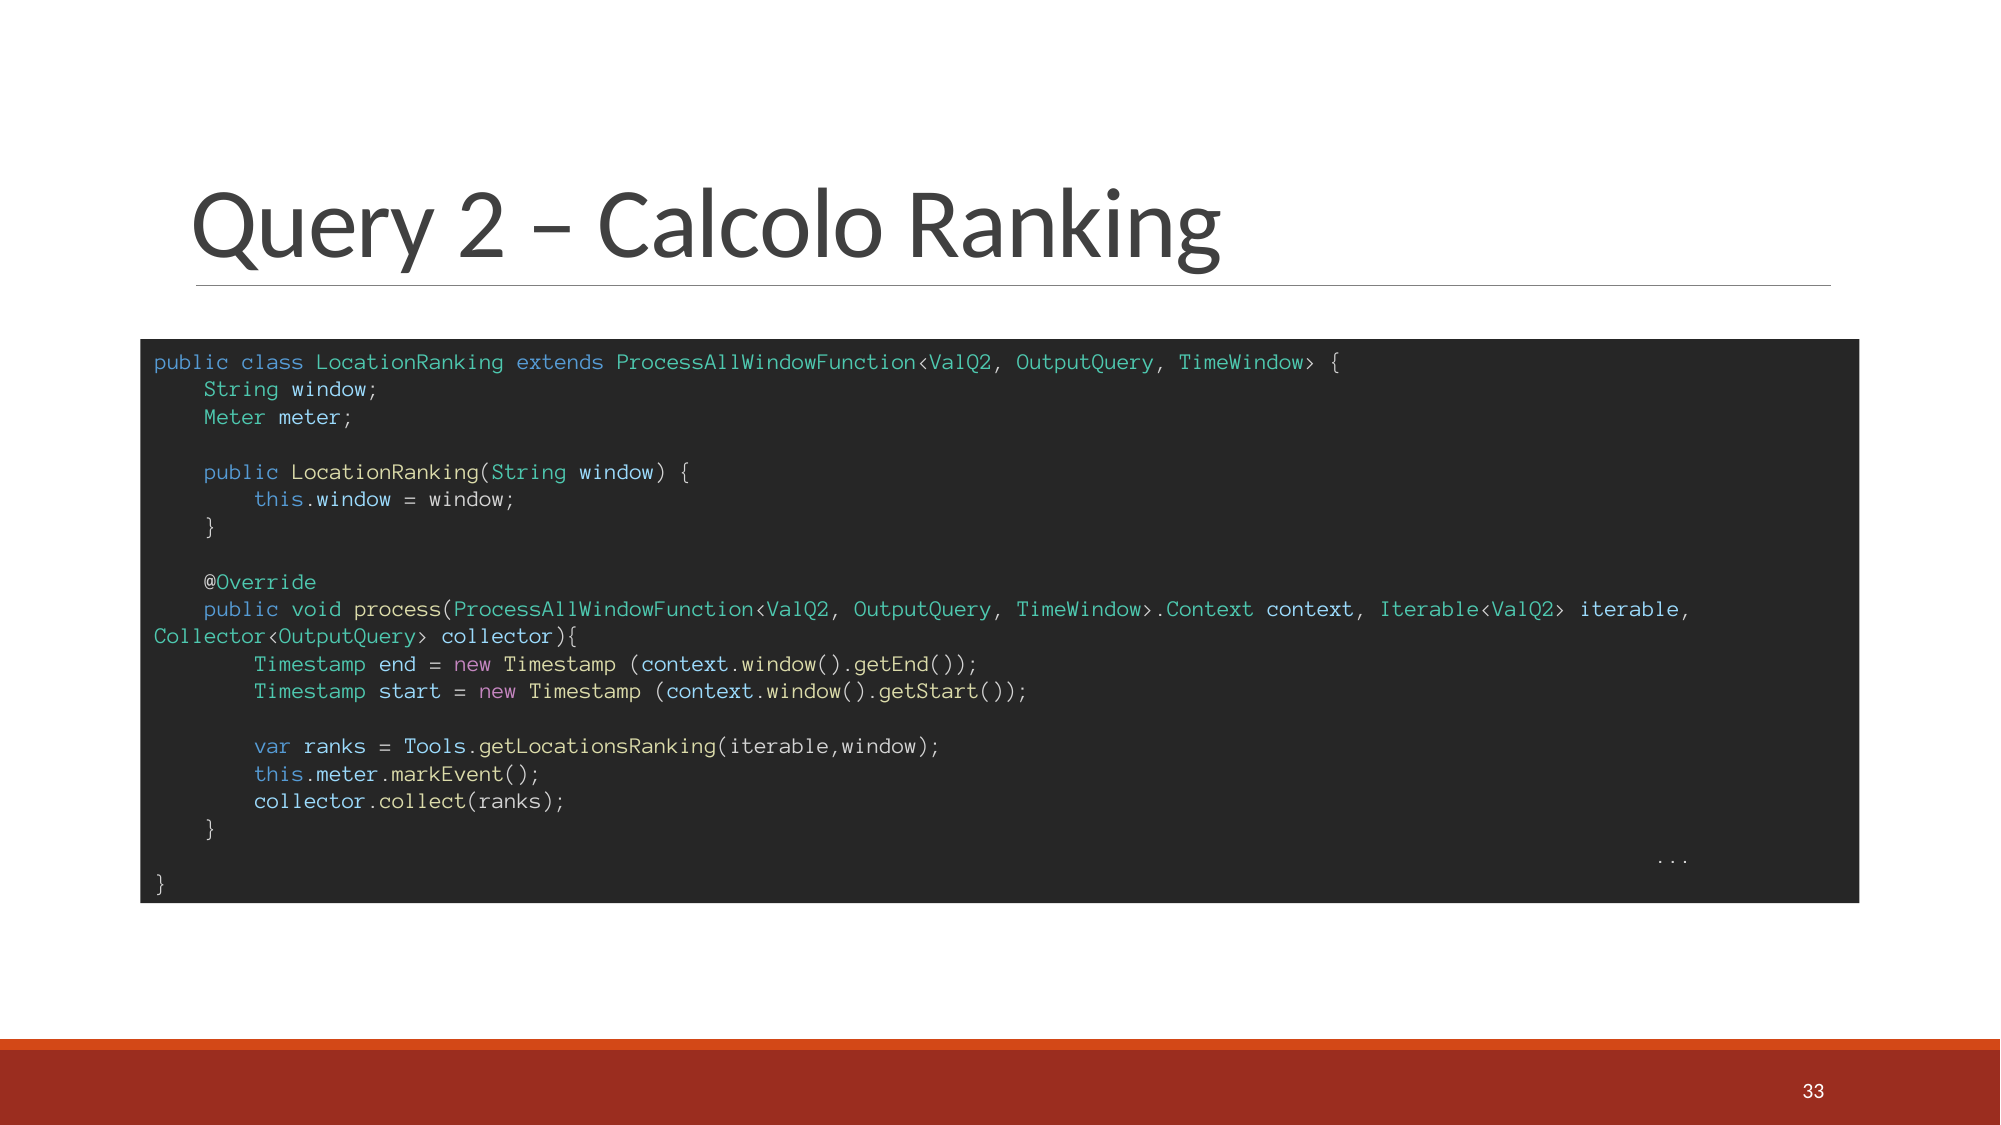

# Query 2 – Calcolo Ranking
public class LocationRanking extends ProcessAllWindowFunction<ValQ2, OutputQuery, TimeWindow> {
    String window;
    Meter meter;
    public LocationRanking(String window) {
        this.window = window;
    }
    @Override
    public void process(ProcessAllWindowFunction<ValQ2, OutputQuery, TimeWindow>.Context context, Iterable<ValQ2> iterable,     	Collector<OutputQuery> collector){
        Timestamp end = new Timestamp (context.window().getEnd());
        Timestamp start = new Timestamp (context.window().getStart());
        var ranks = Tools.getLocationsRanking(iterable,window);
        this.meter.markEvent();
        collector.collect(ranks);
    }
										...
}
33